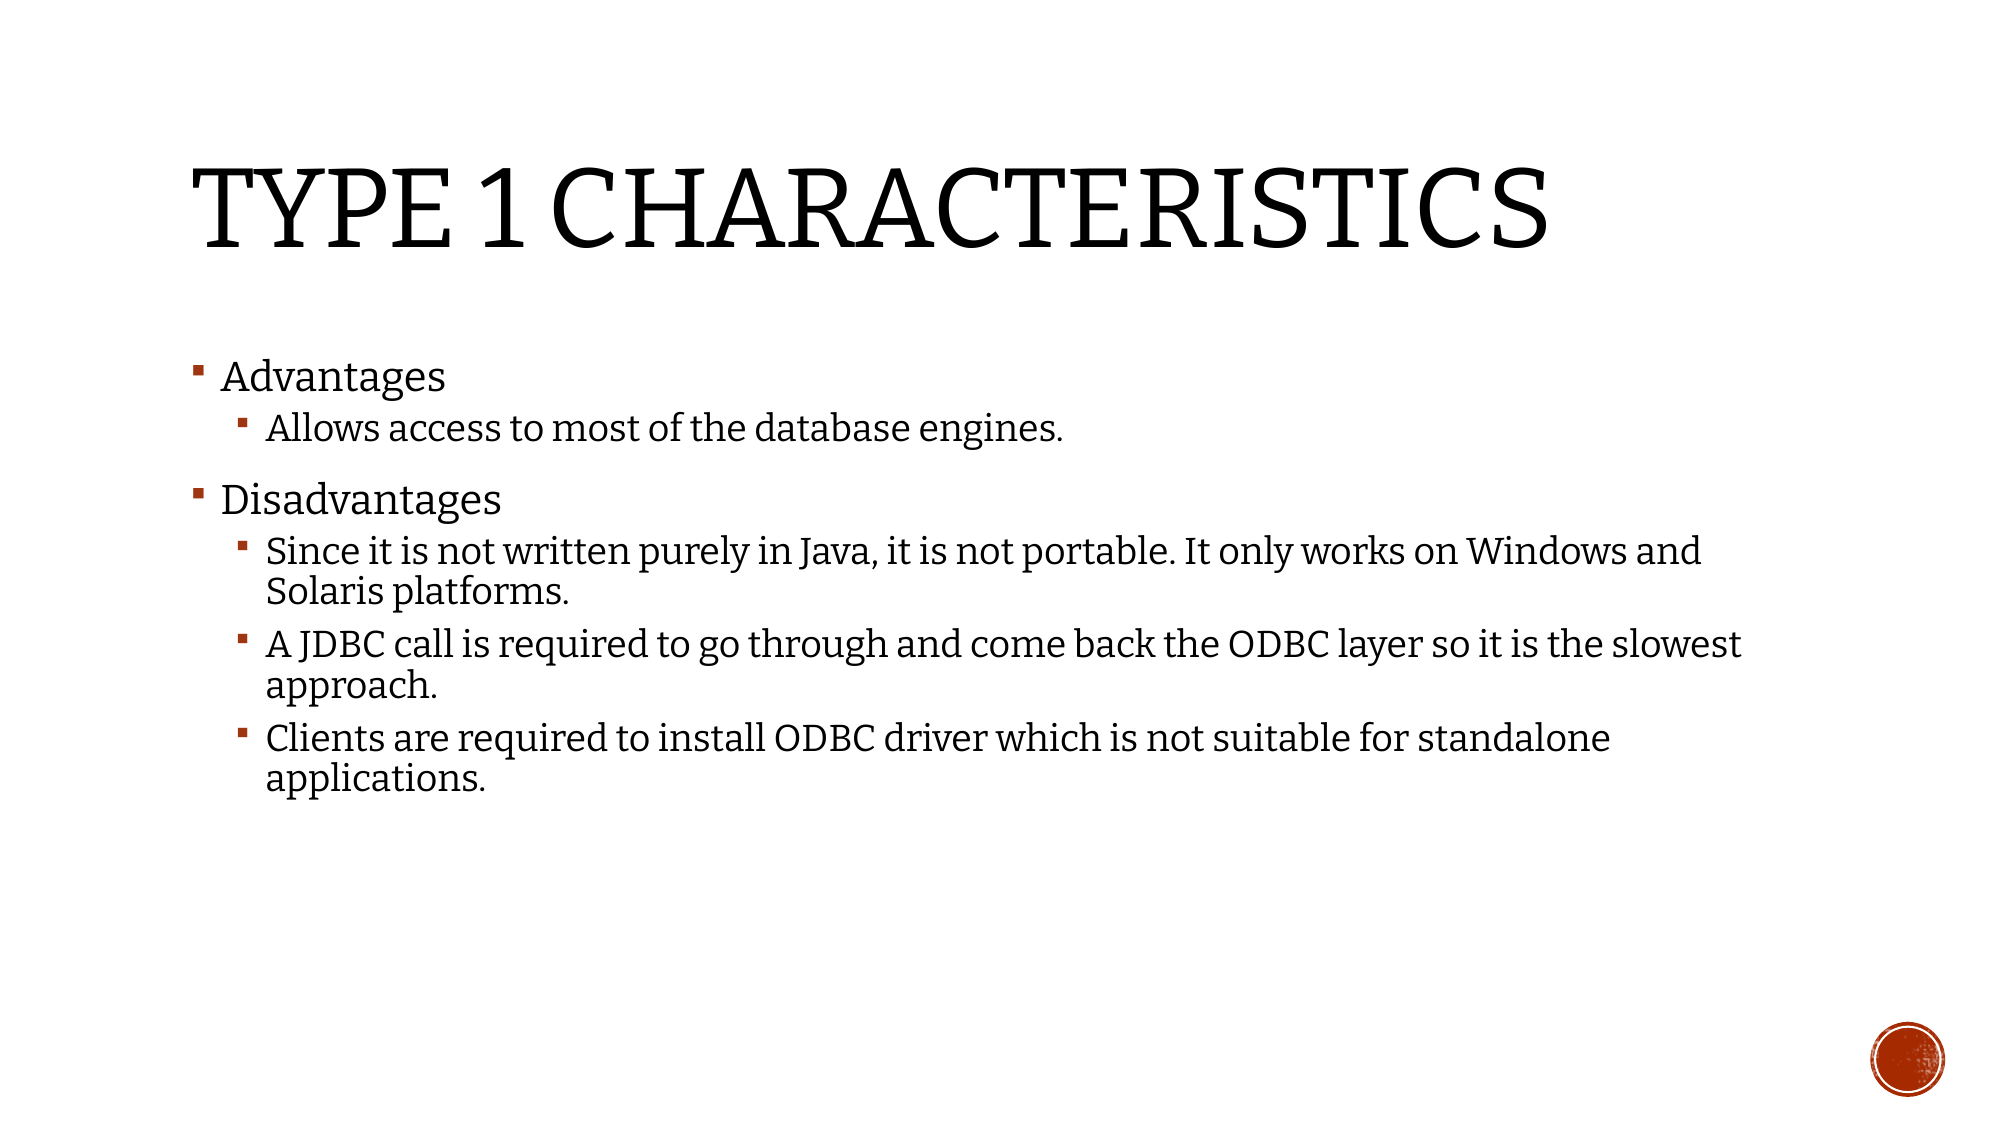

# Type 1 Characteristics
Advantages
Allows access to most of the database engines.
Disadvantages
Since it is not written purely in Java, it is not portable. It only works on Windows and Solaris platforms.
A JDBC call is required to go through and come back the ODBC layer so it is the slowest approach.
Clients are required to install ODBC driver which is not suitable for standalone applications.